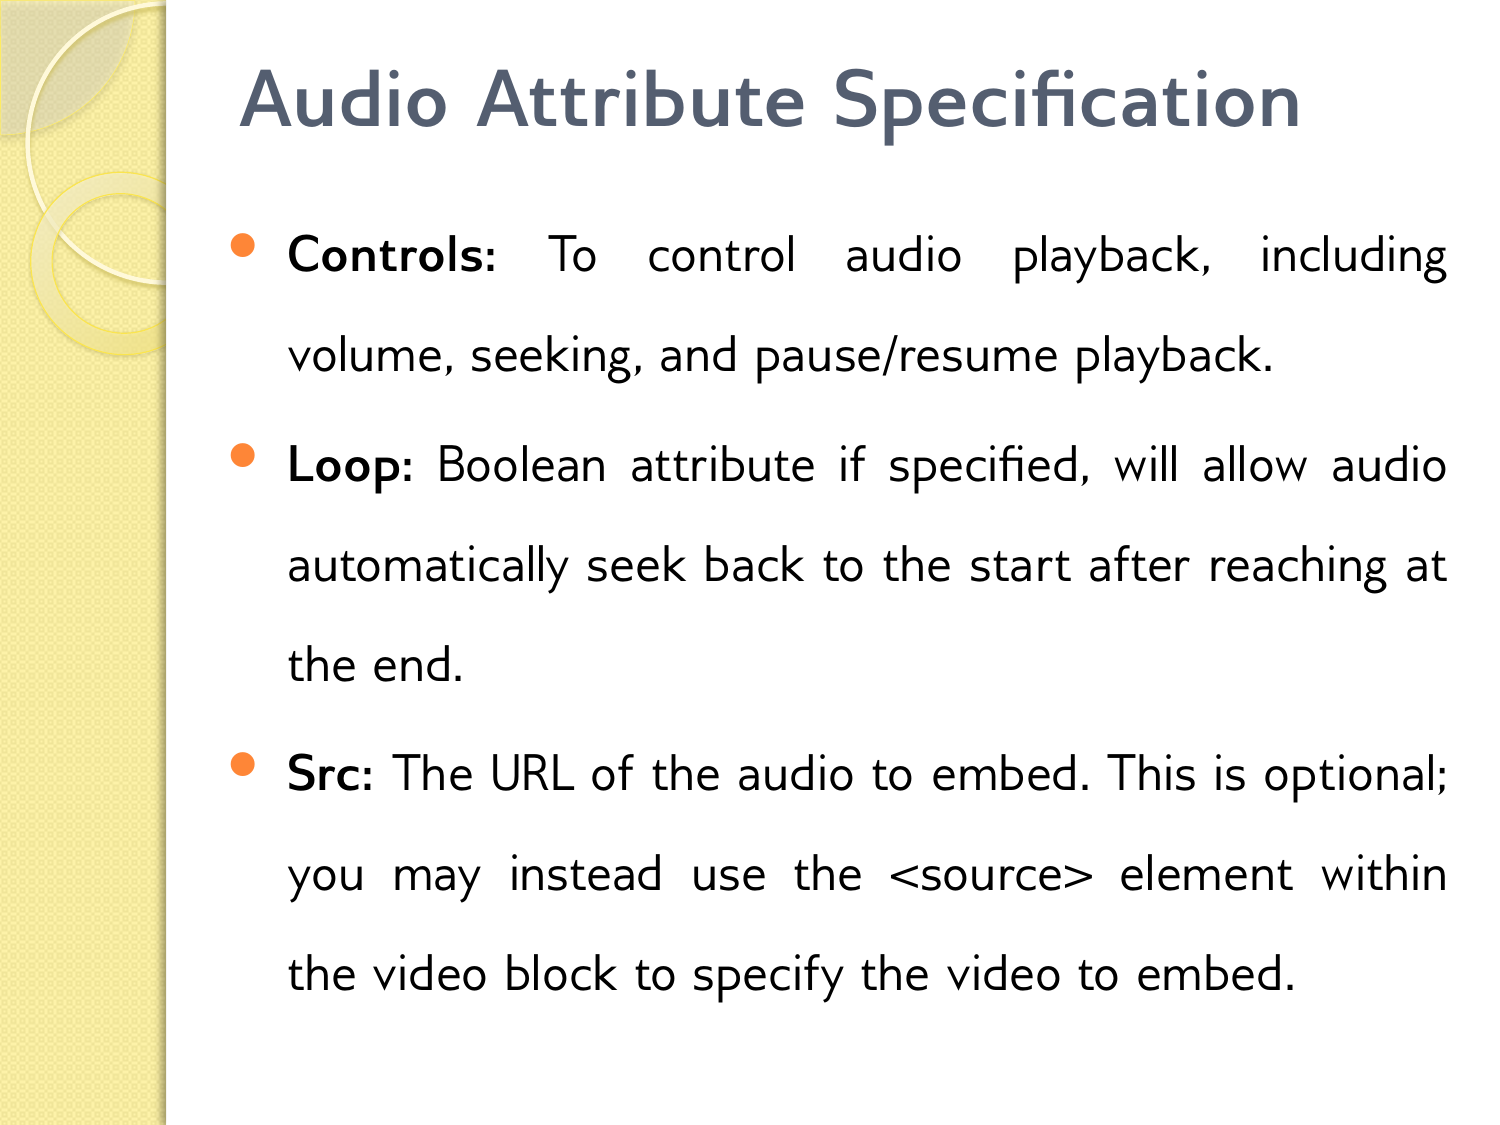

# Audio Attribute Specification
Controls: To control audio playback, including volume, seeking, and pause/resume playback.
Loop: Boolean attribute if specified, will allow audio automatically seek back to the start after reaching at the end.
Src: The URL of the audio to embed. This is optional; you may instead use the <source> element within the video block to specify the video to embed.